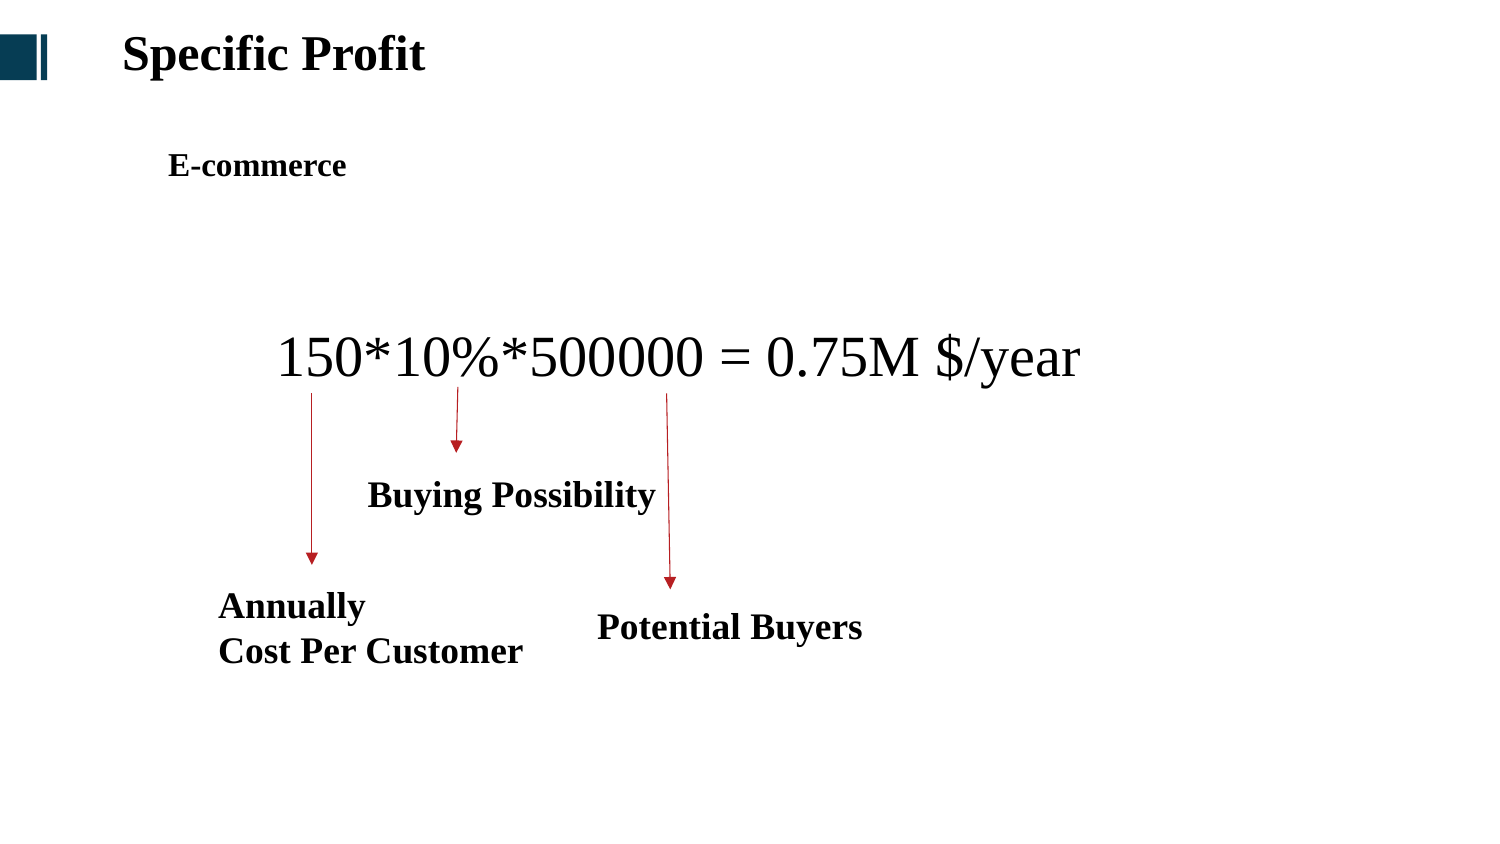

Specific Profit

E-commerce
150*10%*500000 = 0.75M $/year
Buying Possibility
Annually
Cost Per Customer
Potential Buyers